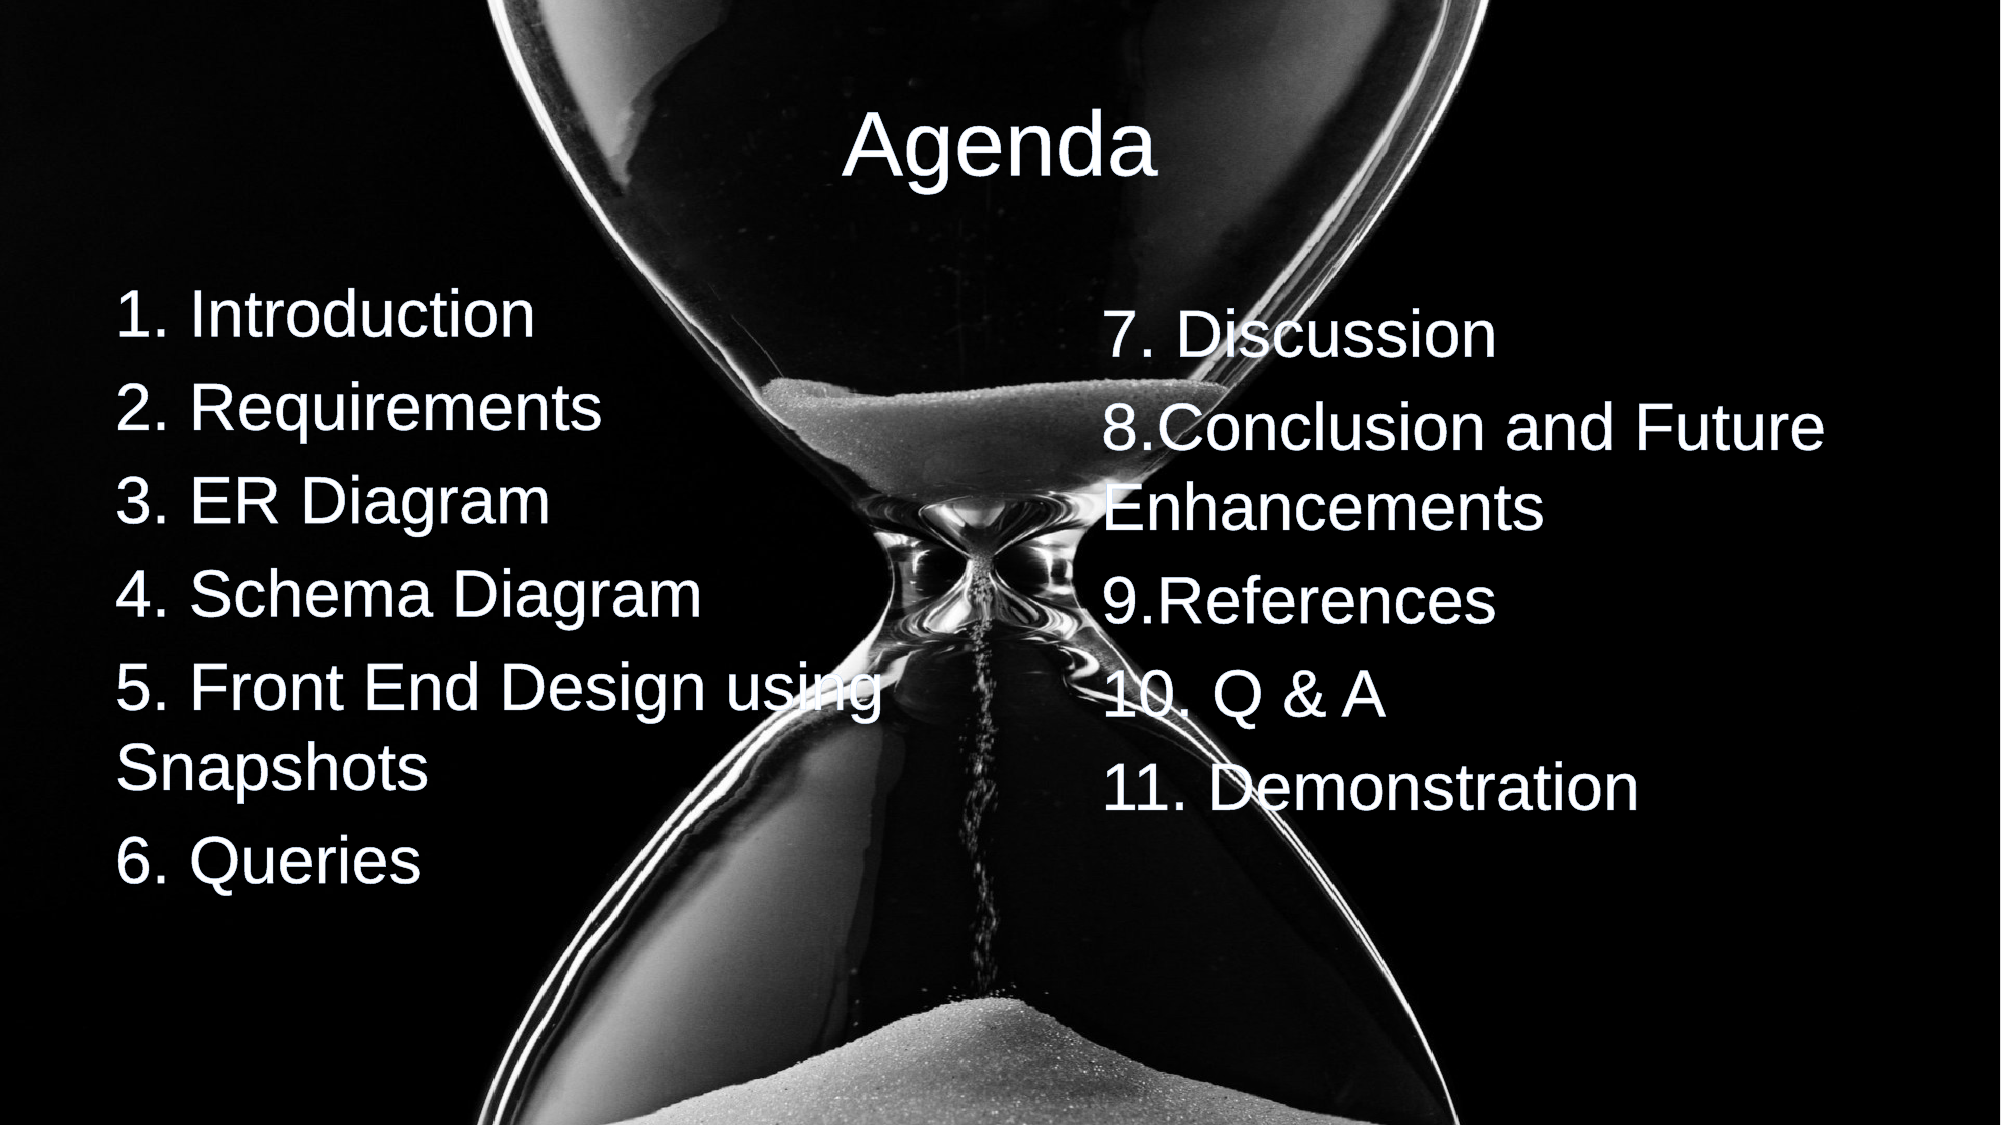

# Agenda
1. Introduction
2. Requirements
3. ER Diagram
4. Schema Diagram
5. Front End Design using Snapshots
6. Queries
7. Discussion
8.Conclusion and Future Enhancements
9.References
10. Q & A
11. Demonstration